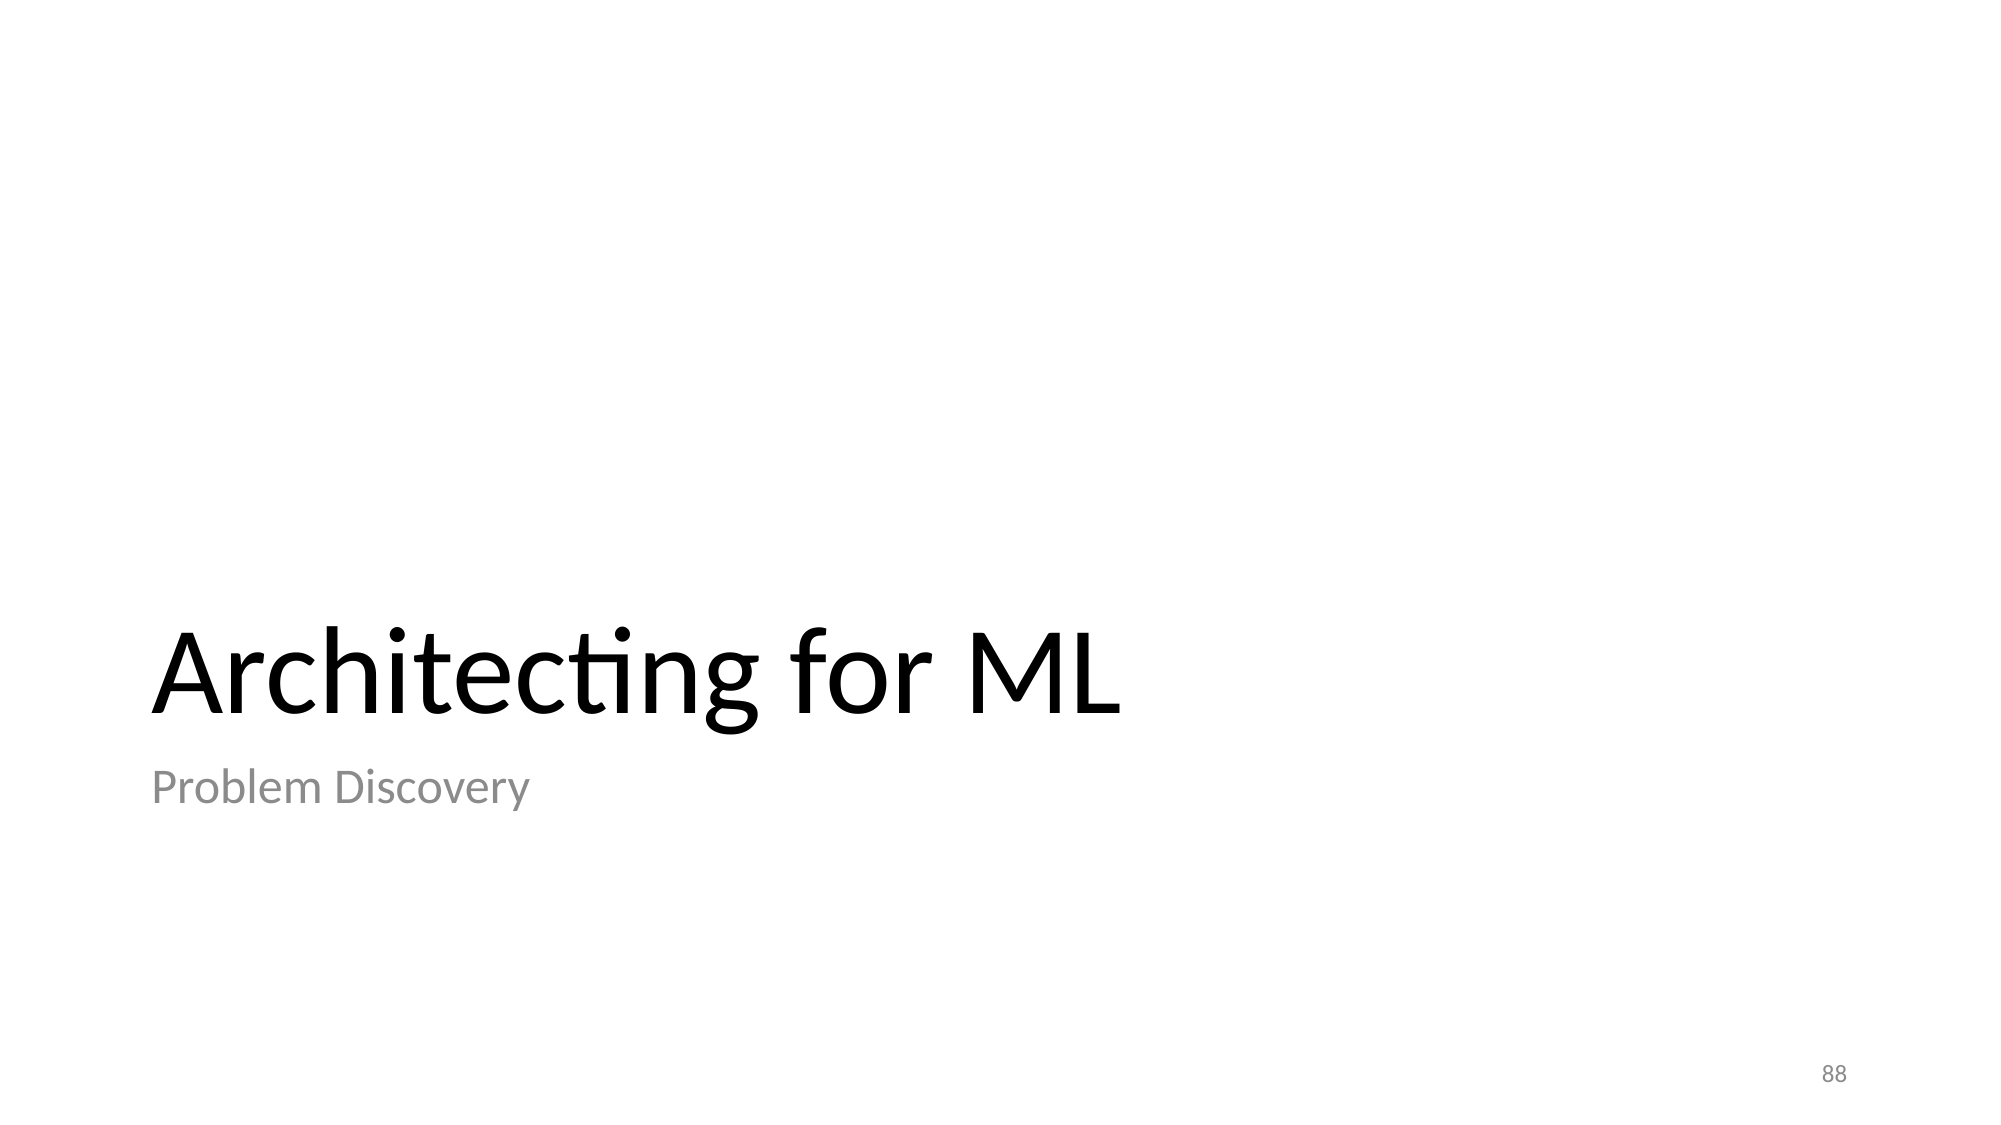

# Architecting for ML
Problem Discovery
88